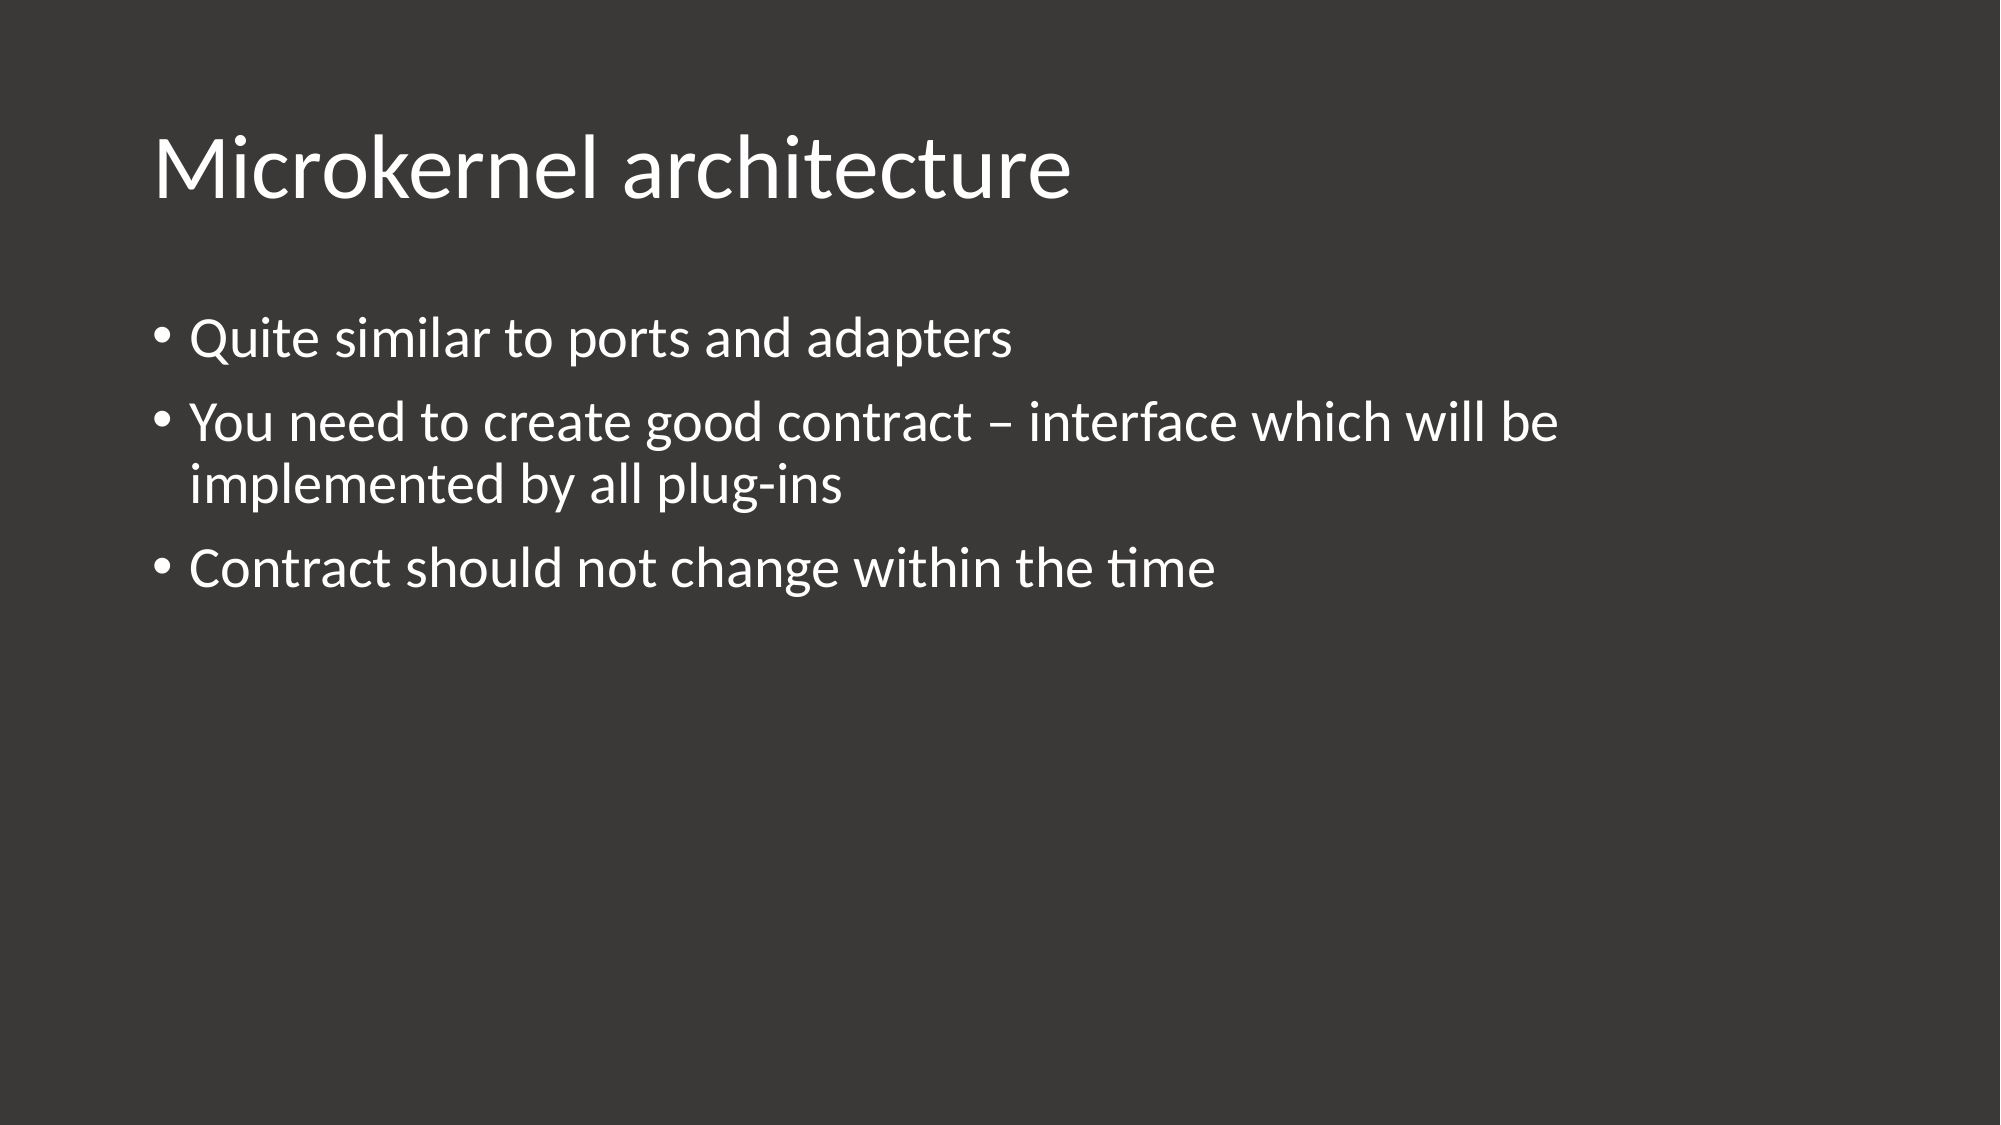

# Microkernel architecture
Quite similar to ports and adapters
You need to create good contract – interface which will be implemented by all plug-ins
Contract should not change within the time